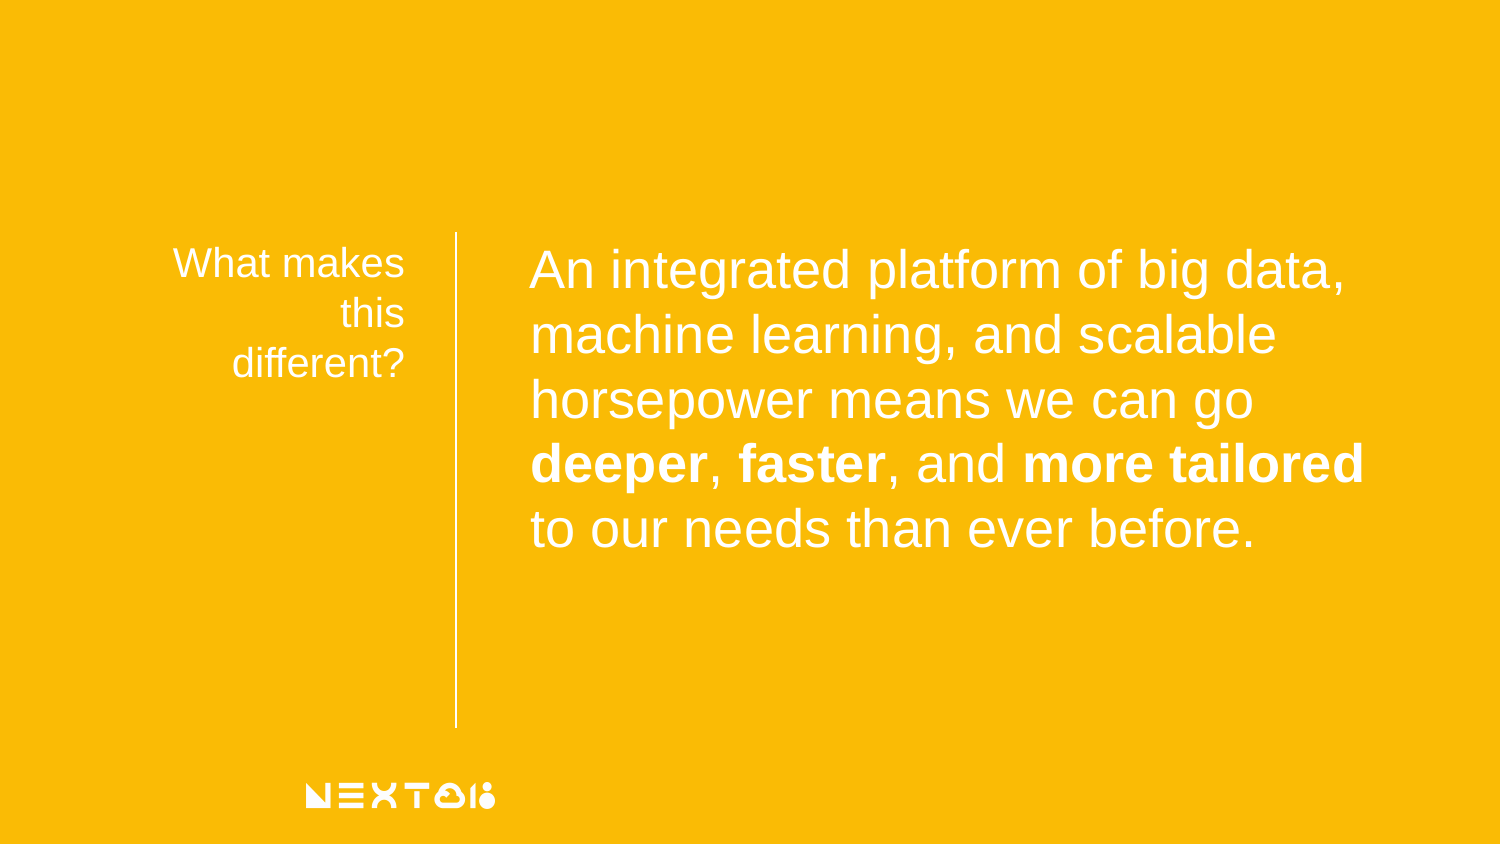

An integrated platform of big data, machine learning, and scalable horsepower means we can go deeper, faster, and more tailored to our needs than ever before.

What makes this different?